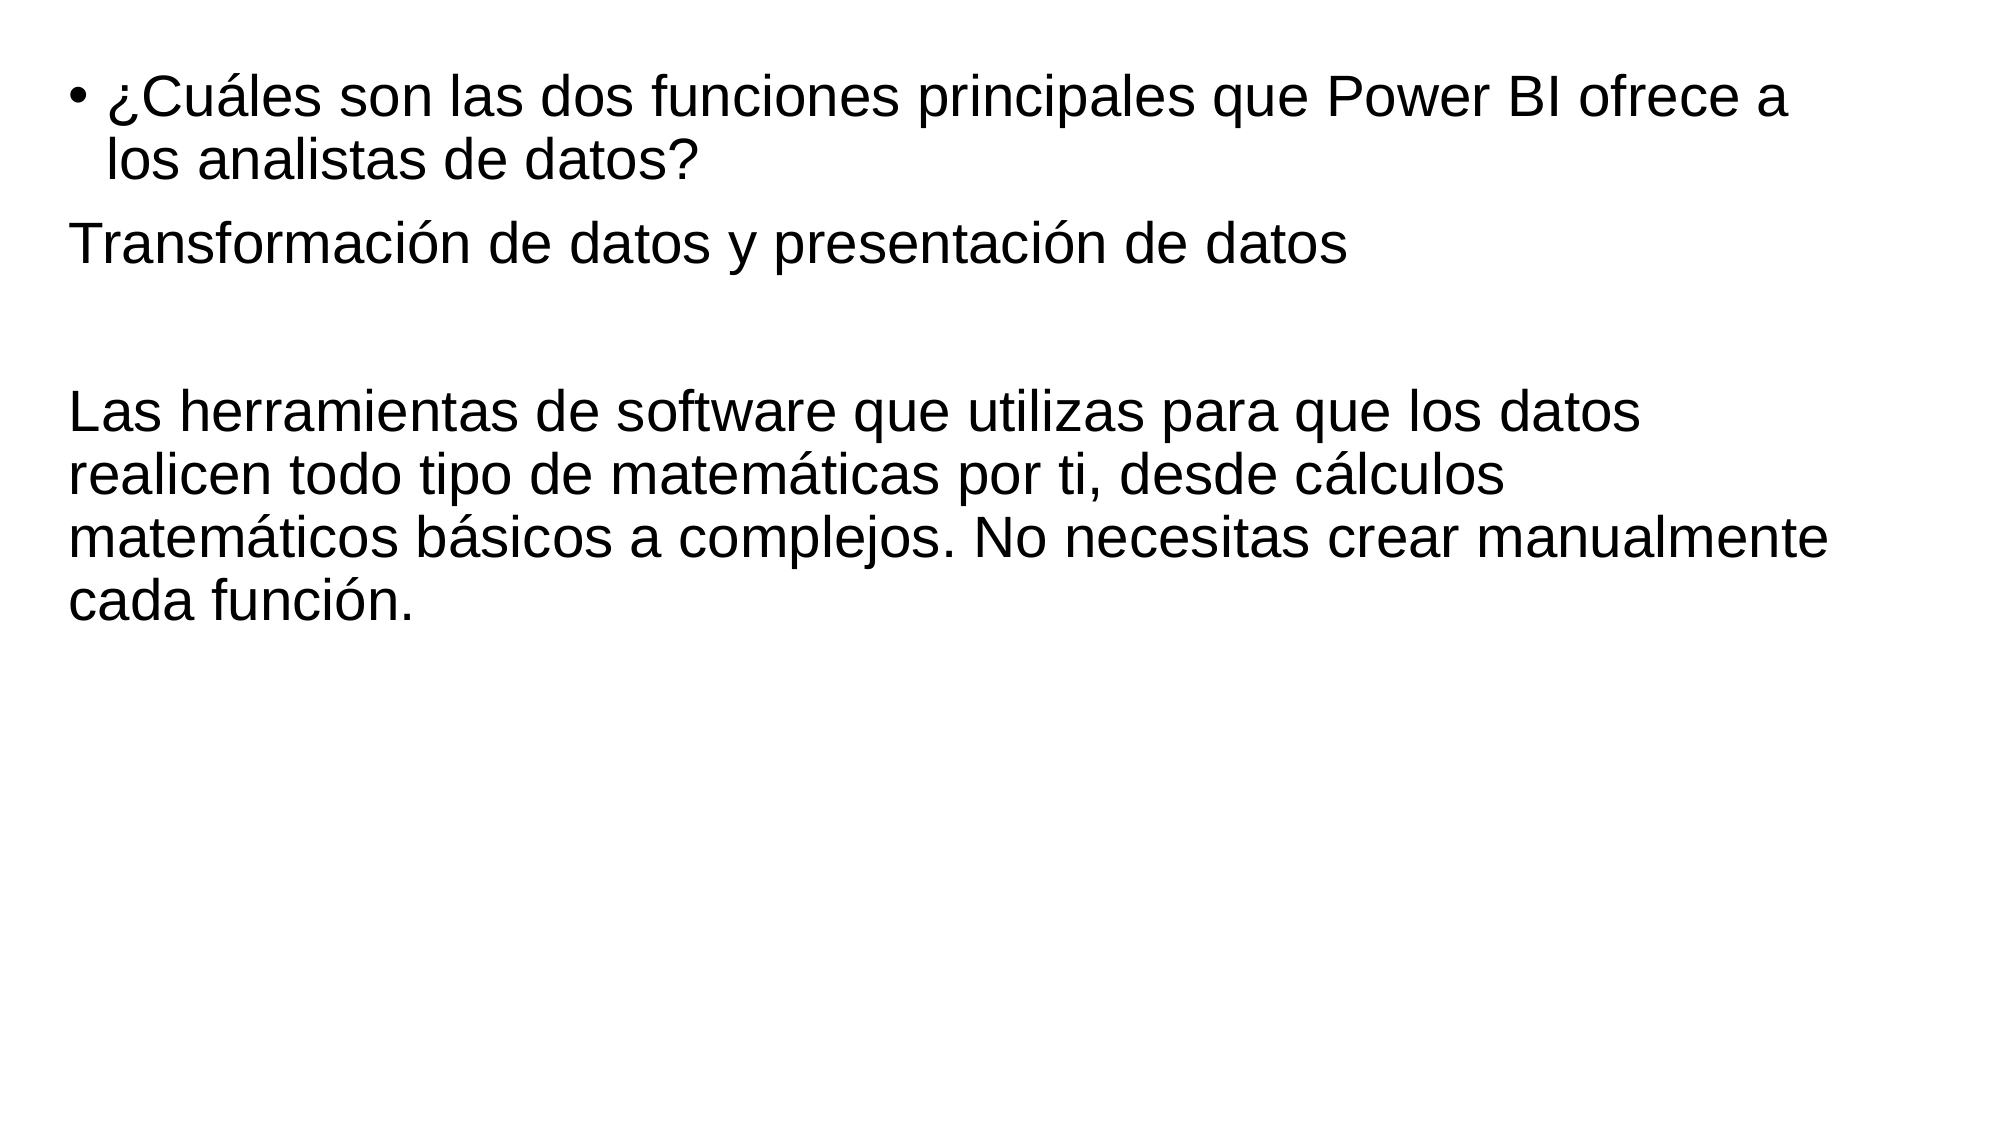

¿Cuáles son las dos funciones principales que Power BI ofrece a los analistas de datos?
Transformación de datos y presentación de datos

Las herramientas de software que utilizas para que los datos realicen todo tipo de matemáticas por ti, desde cálculos matemáticos básicos a complejos. No necesitas crear manualmente cada función.